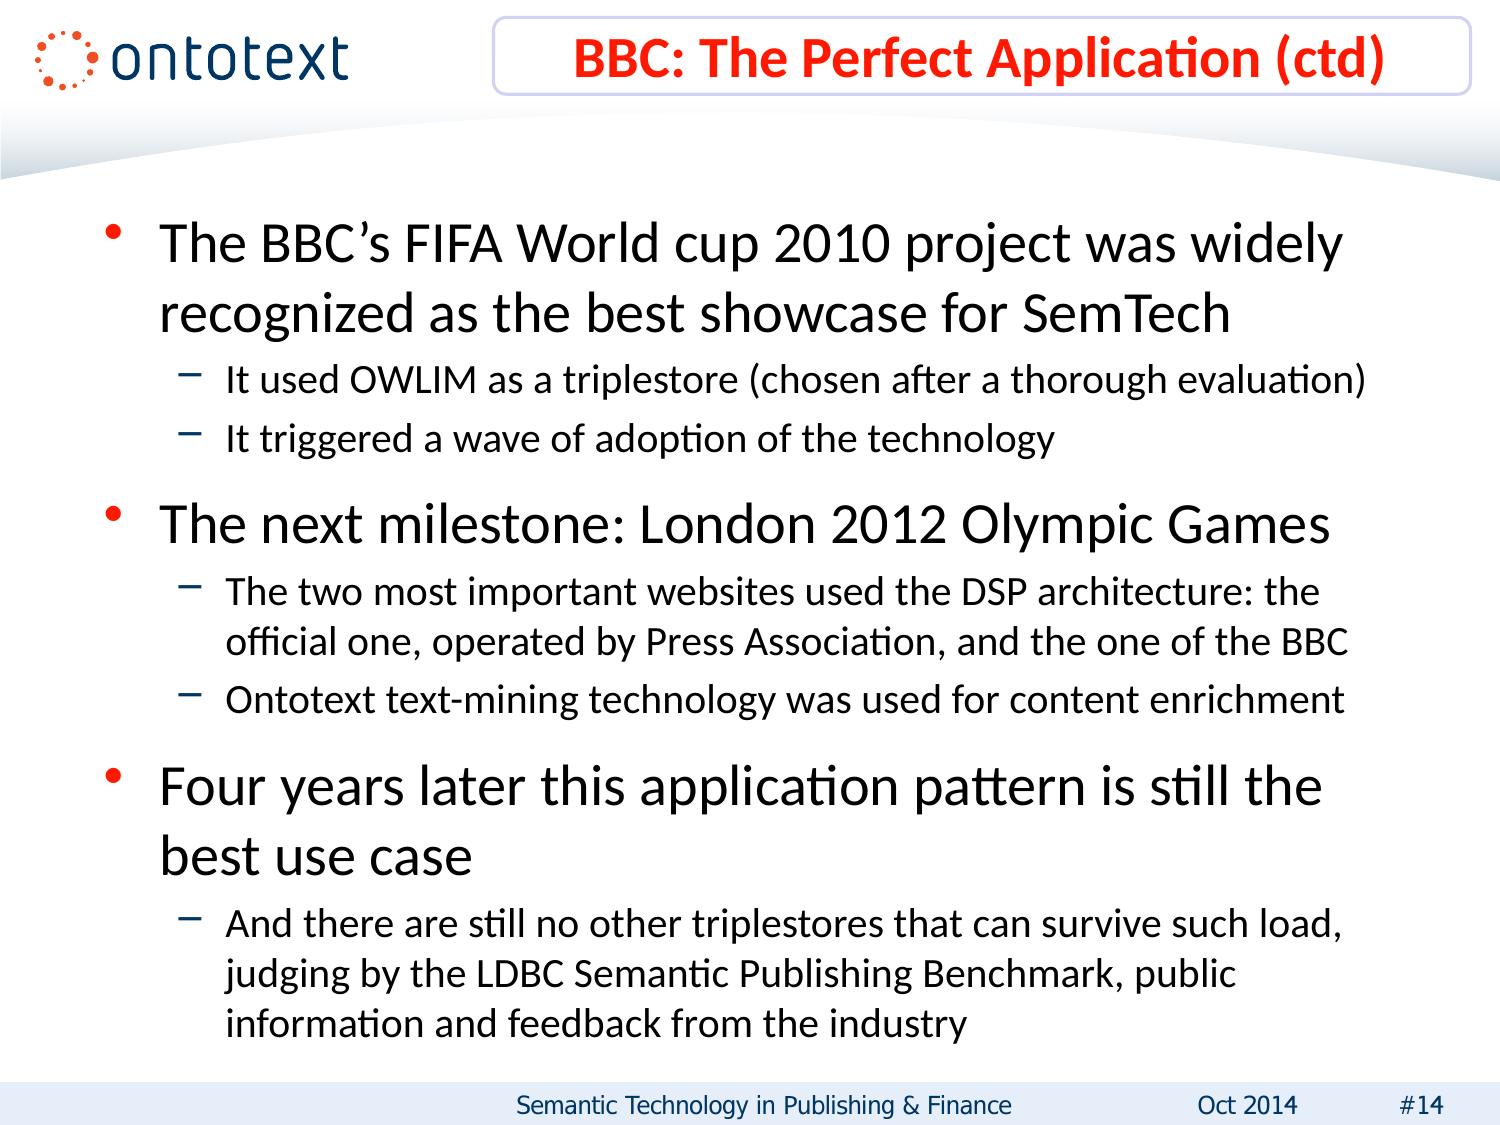

# BBC: The Perfect Application (ctd)
The BBC’s FIFA World cup 2010 project was widely recognized as the best showcase for SemTech
It used OWLIM as a triplestore (chosen after a thorough evaluation)
It triggered a wave of adoption of the technology
The next milestone: London 2012 Olympic Games
The two most important websites used the DSP architecture: the official one, operated by Press Association, and the one of the BBC
Ontotext text-mining technology was used for content enrichment
Four years later this application pattern is still the best use case
And there are still no other triplestores that can survive such load, judging by the LDBC Semantic Publishing Benchmark, public information and feedback from the industry

Semantic Technology in Publishing & Finance
Oct 2014
#14